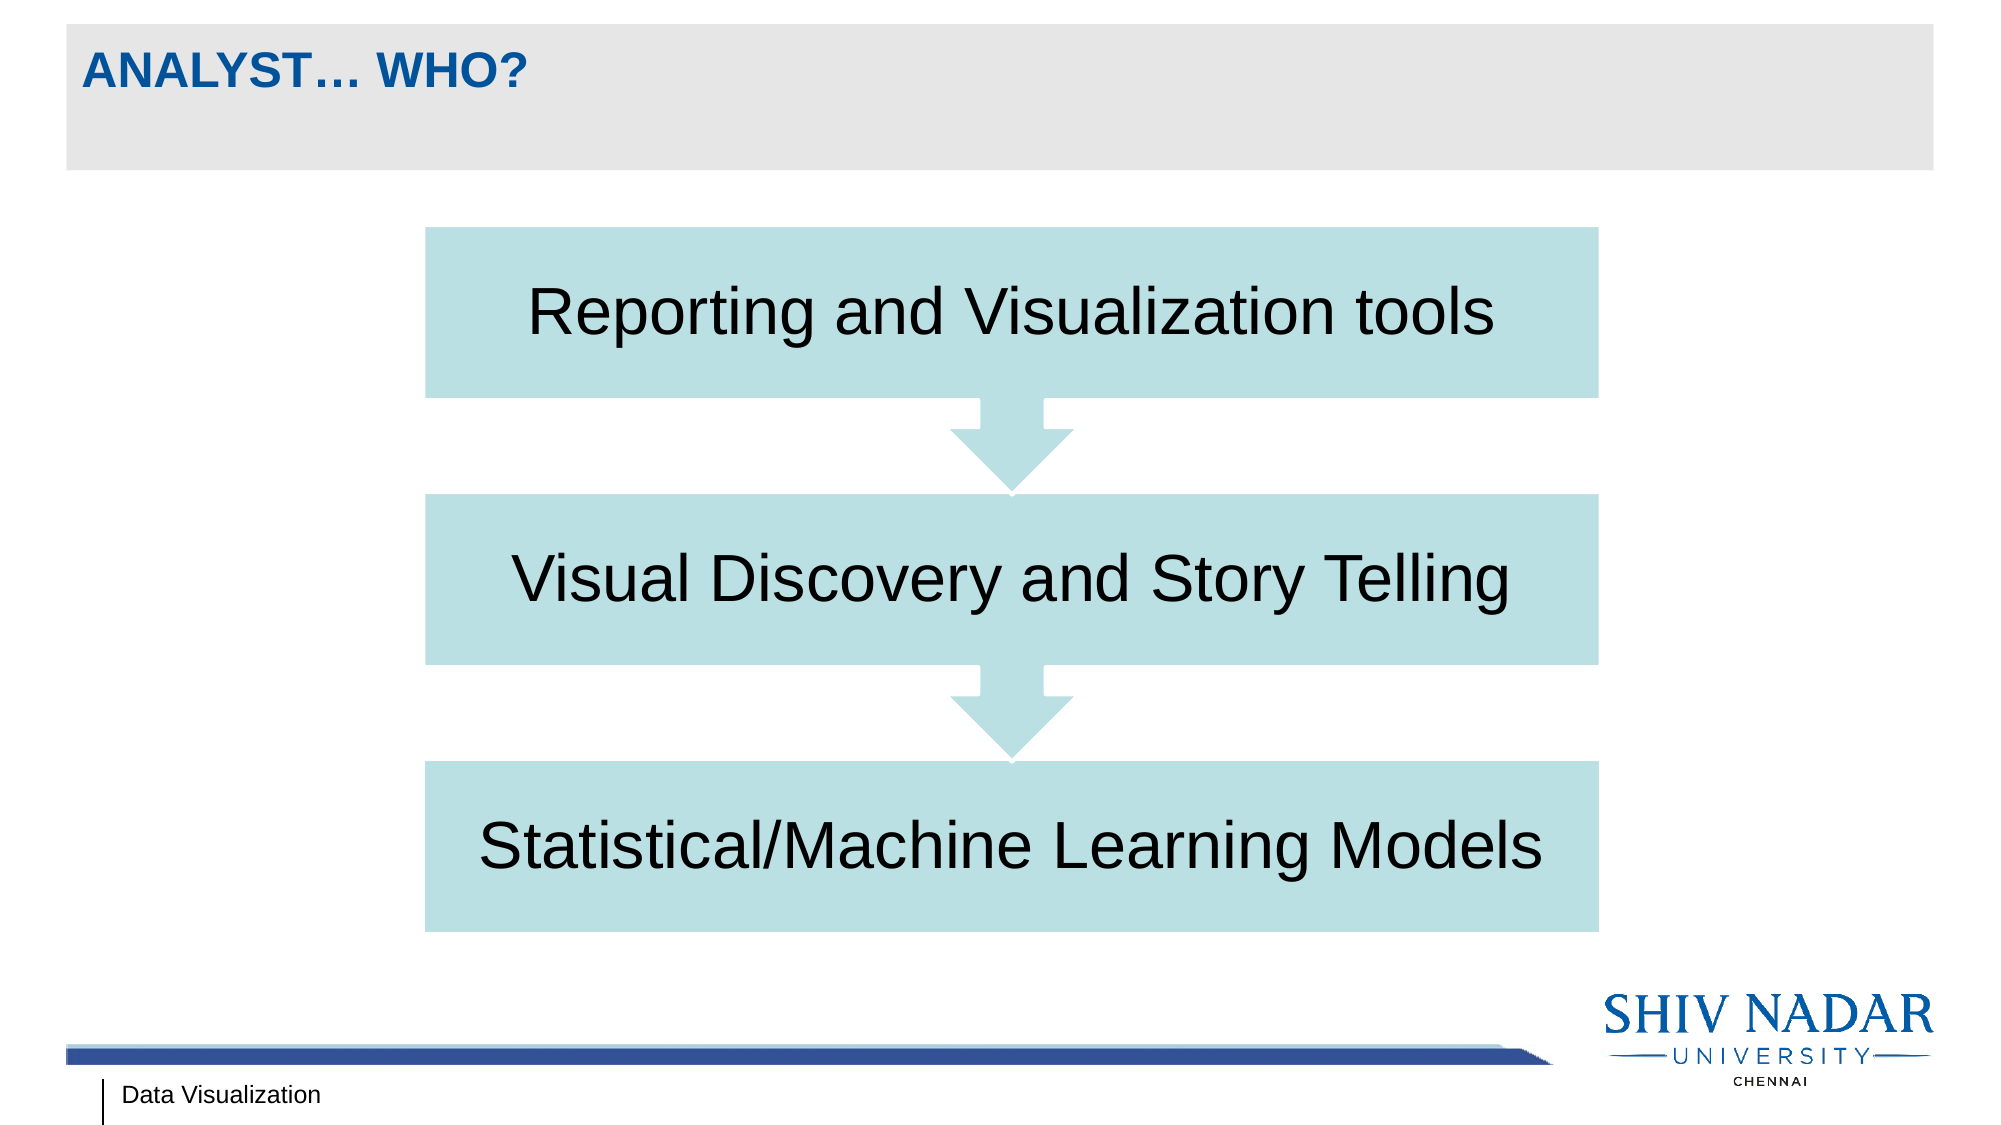

# analyst… who?
Statistical/Machine Learning Models
Visual Discovery and Story Telling
Reporting and Visualization tools